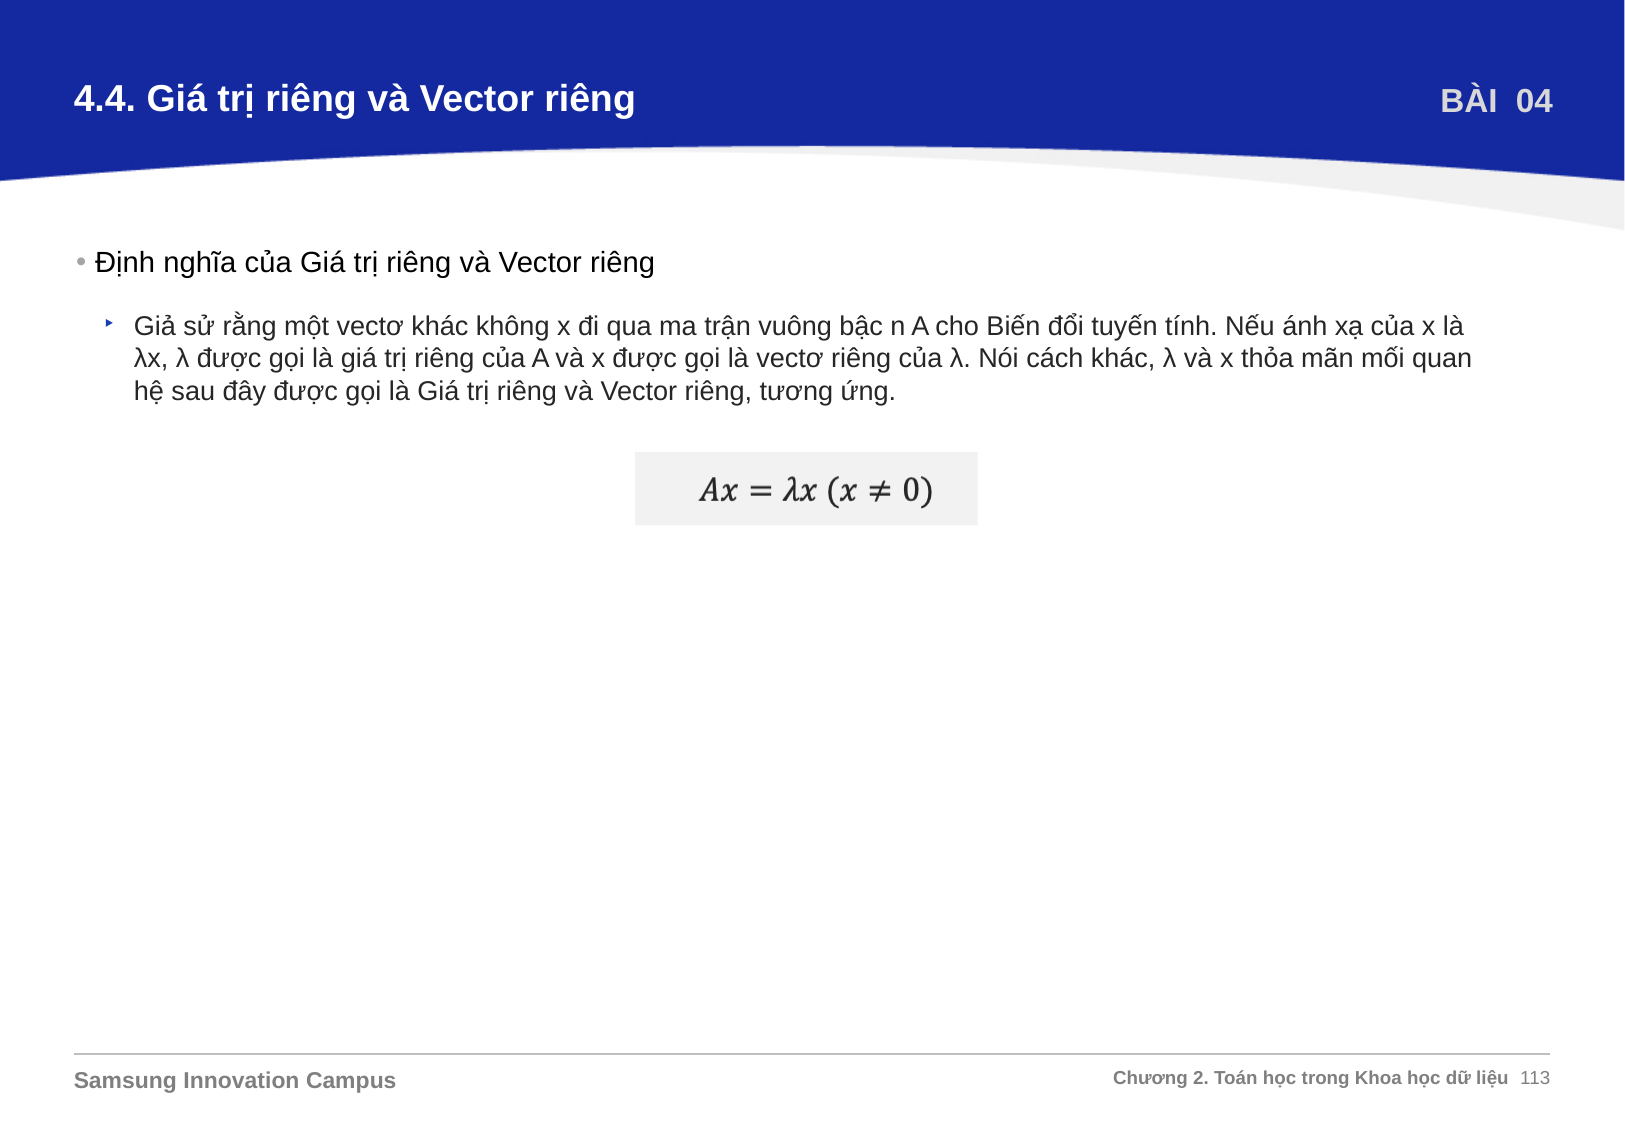

4.4. Giá trị riêng và Vector riêng
BÀI  04
Định nghĩa của Giá trị riêng và Vector riêng
Giả sử rằng một vectơ khác không x đi qua ma trận vuông bậc n A cho Biến đổi tuyến tính. Nếu ánh xạ của x là λx, λ được gọi là giá trị riêng của A và x được gọi là vectơ riêng của λ. Nói cách khác, λ và x thỏa mãn mối quan hệ sau đây được gọi là Giá trị riêng và Vector riêng, tương ứng.